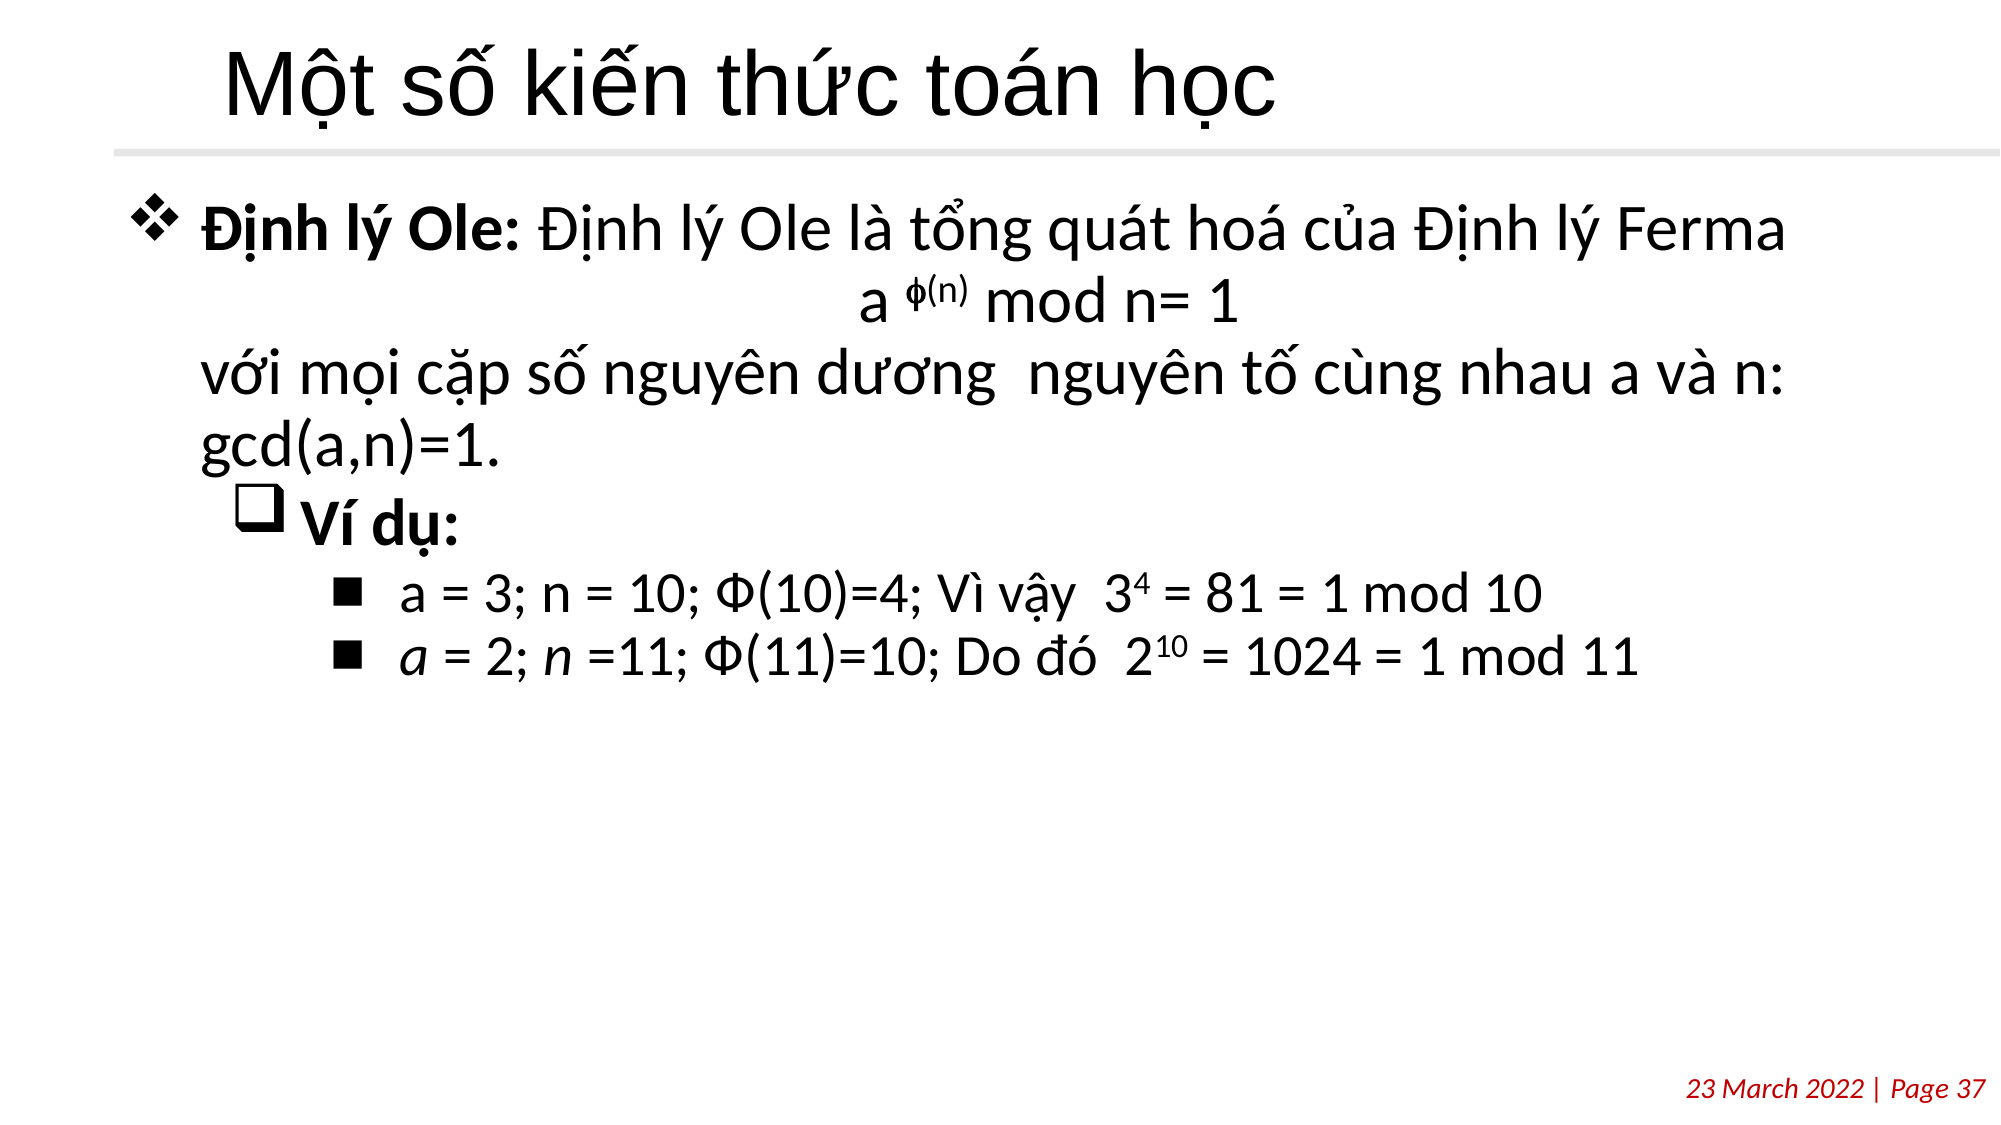

# Một số kiến thức toán học
Định lý Ole: Định lý Ole là tổng quát hoá của Định lý Ferma
	 a φ(n) mod n= 1
	với mọi cặp số nguyên dương  nguyên tố cùng nhau a và n: gcd(a,n)=1.
Ví dụ:
a = 3; n = 10; Ф(10)=4; Vì vậy  34 = 81 = 1 mod 10
a = 2; n =11; Ф(11)=10; Do đó  210 = 1024 = 1 mod 11